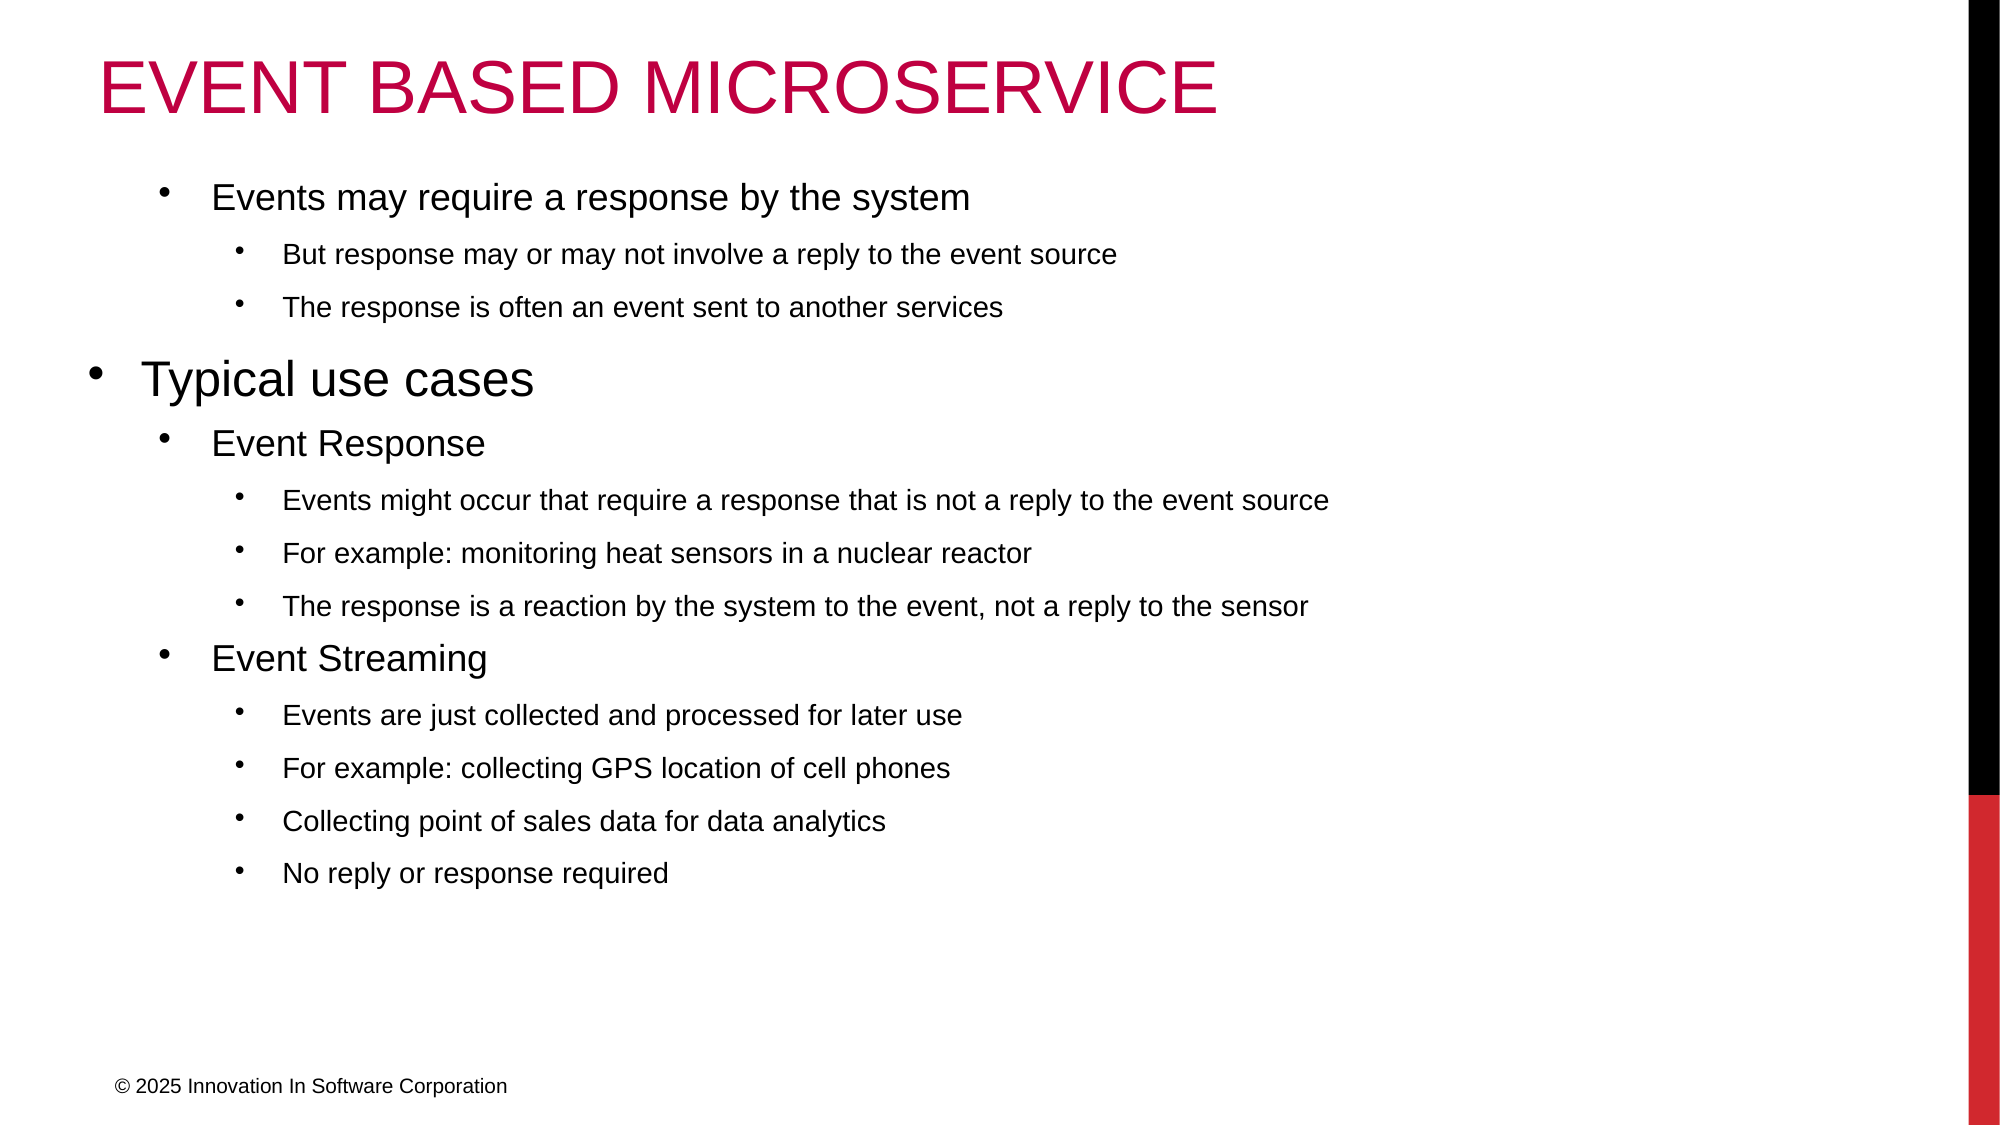

# Event Based Microservice
Events may require a response by the system
But response may or may not involve a reply to the event source
The response is often an event sent to another services
Typical use cases
Event Response
Events might occur that require a response that is not a reply to the event source
For example: monitoring heat sensors in a nuclear reactor
The response is a reaction by the system to the event, not a reply to the sensor
Event Streaming
Events are just collected and processed for later use
For example: collecting GPS location of cell phones
Collecting point of sales data for data analytics
No reply or response required
© 2025 Innovation In Software Corporation